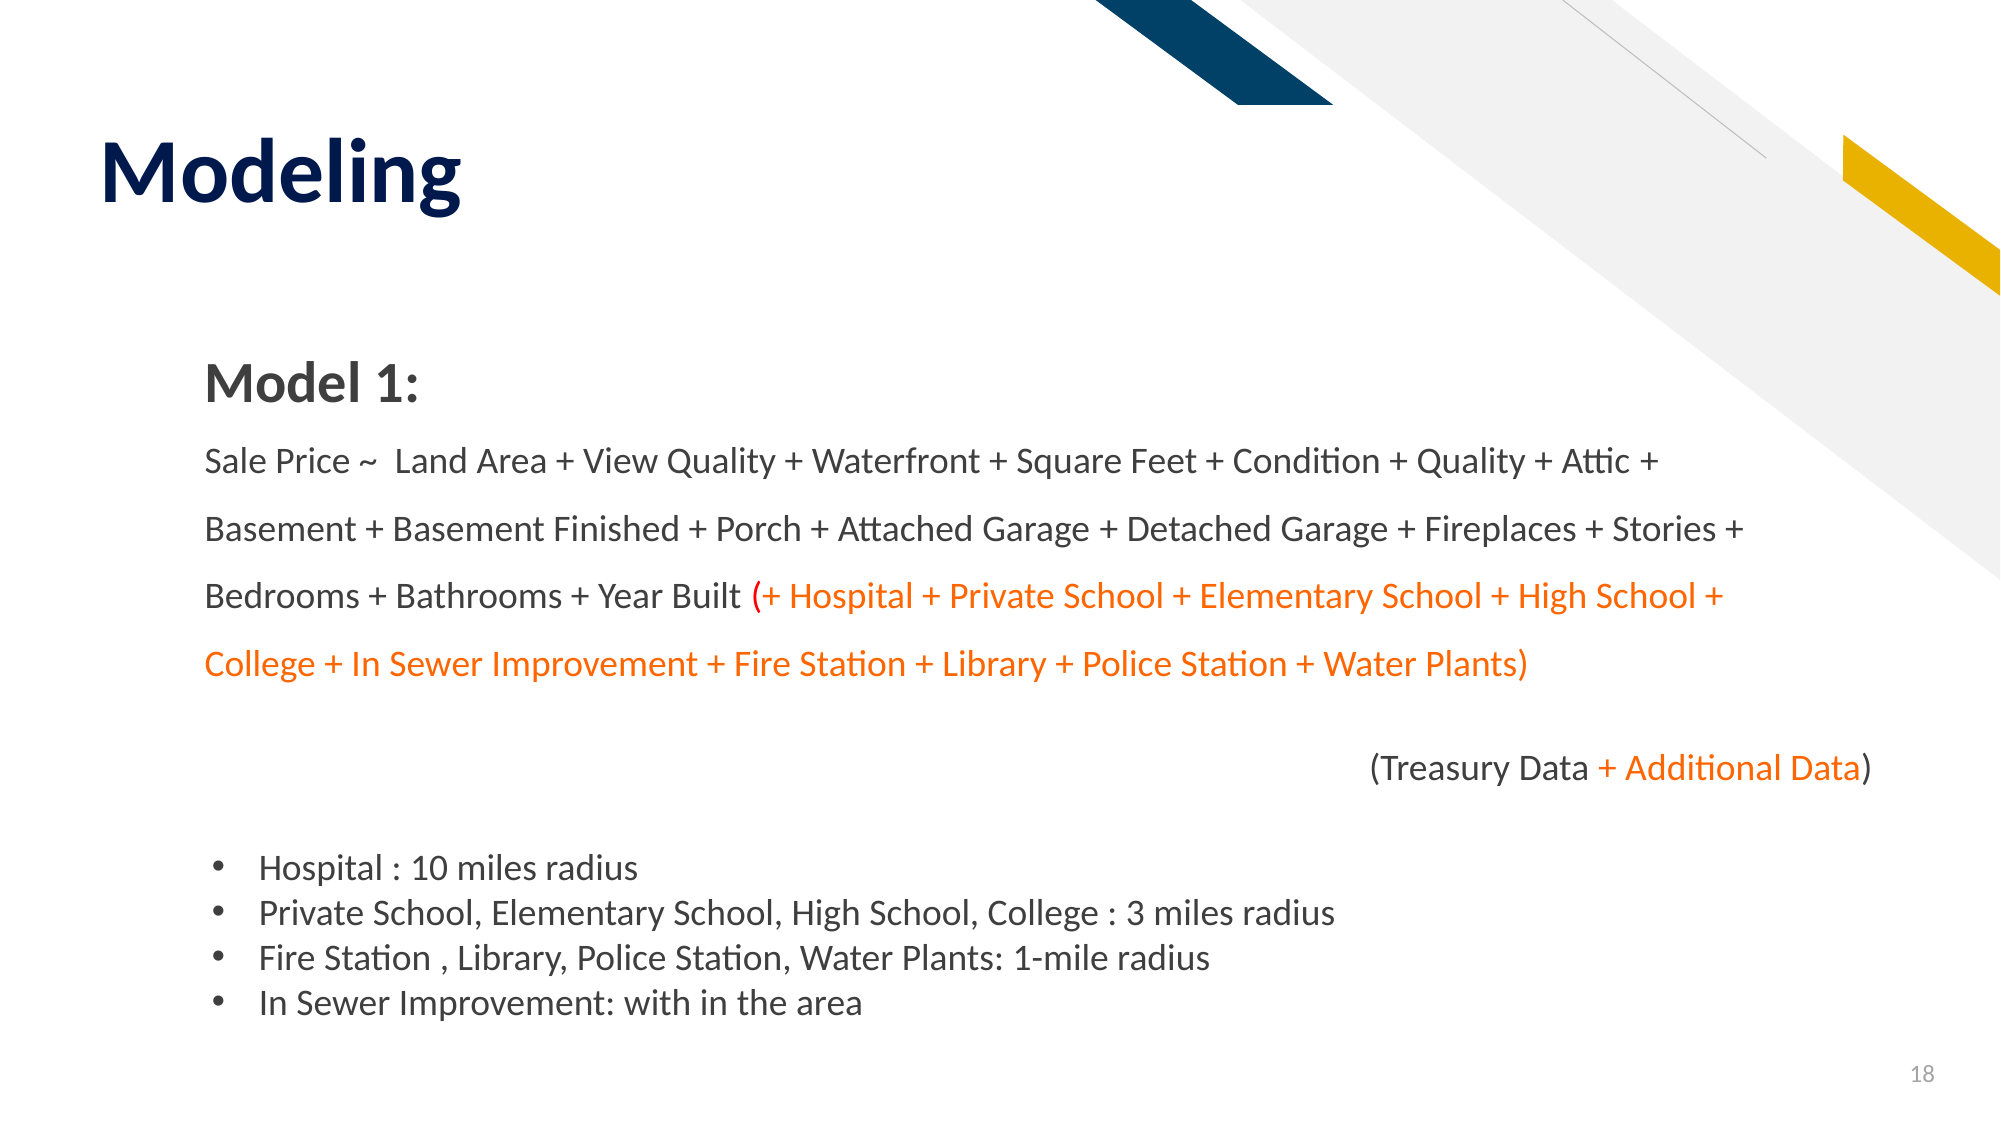

# Modeling

Model 1:
Sale Price ~  Land Area + View Quality + Waterfront + Square Feet + Condition + Quality + Attic + Basement + Basement Finished + Porch + Attached Garage + Detached Garage + Fireplaces + Stories + Bedrooms + Bathrooms + Year Built (+ Hospital + Private School + Elementary School + High School + College + In Sewer Improvement + Fire Station + Library + Police Station + Water Plants)
(Treasury Data + Additional Data)
Hospital : 10 miles radius
Private School, Elementary School, High School, College : 3 miles radius
Fire Station , Library, Police Station, Water Plants: 1-mile radius
In Sewer Improvement: with in the area
18